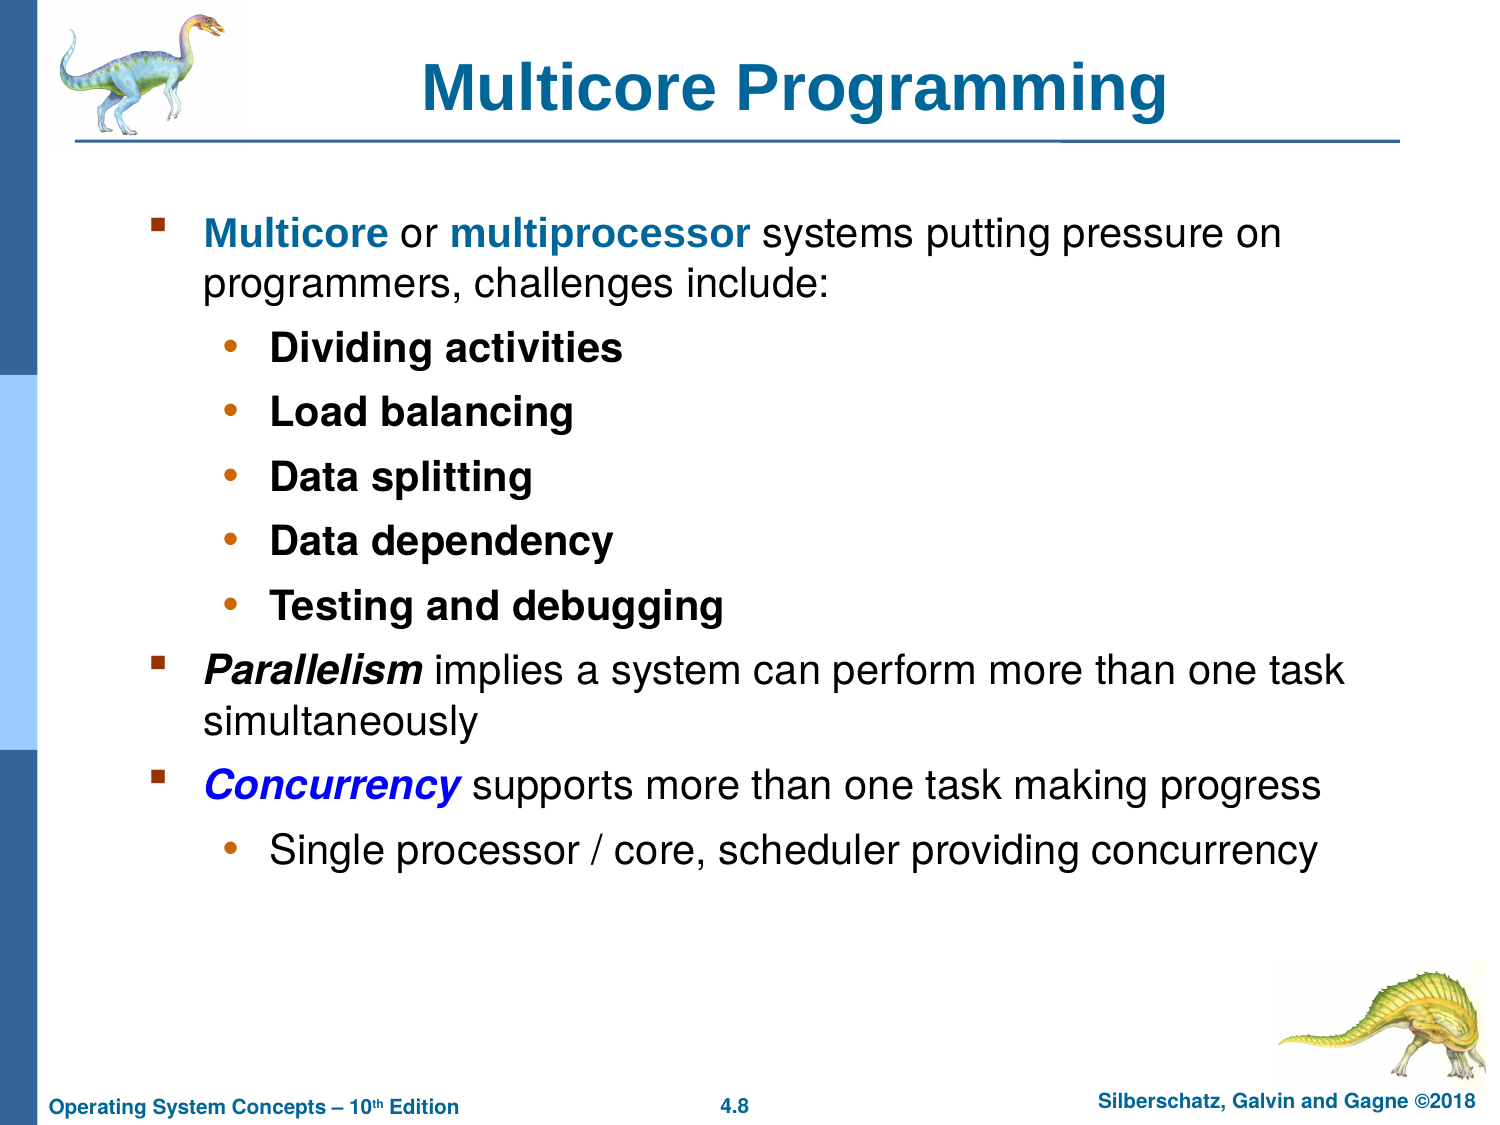

# Multicore Programming
Multicore or multiprocessor systems putting pressure on programmers, challenges include:
Dividing activities
Load balancing
Data splitting
Data dependency
Testing and debugging
Parallelism implies a system can perform more than one task simultaneously
Concurrency supports more than one task making progress
Single processor / core, scheduler providing concurrency